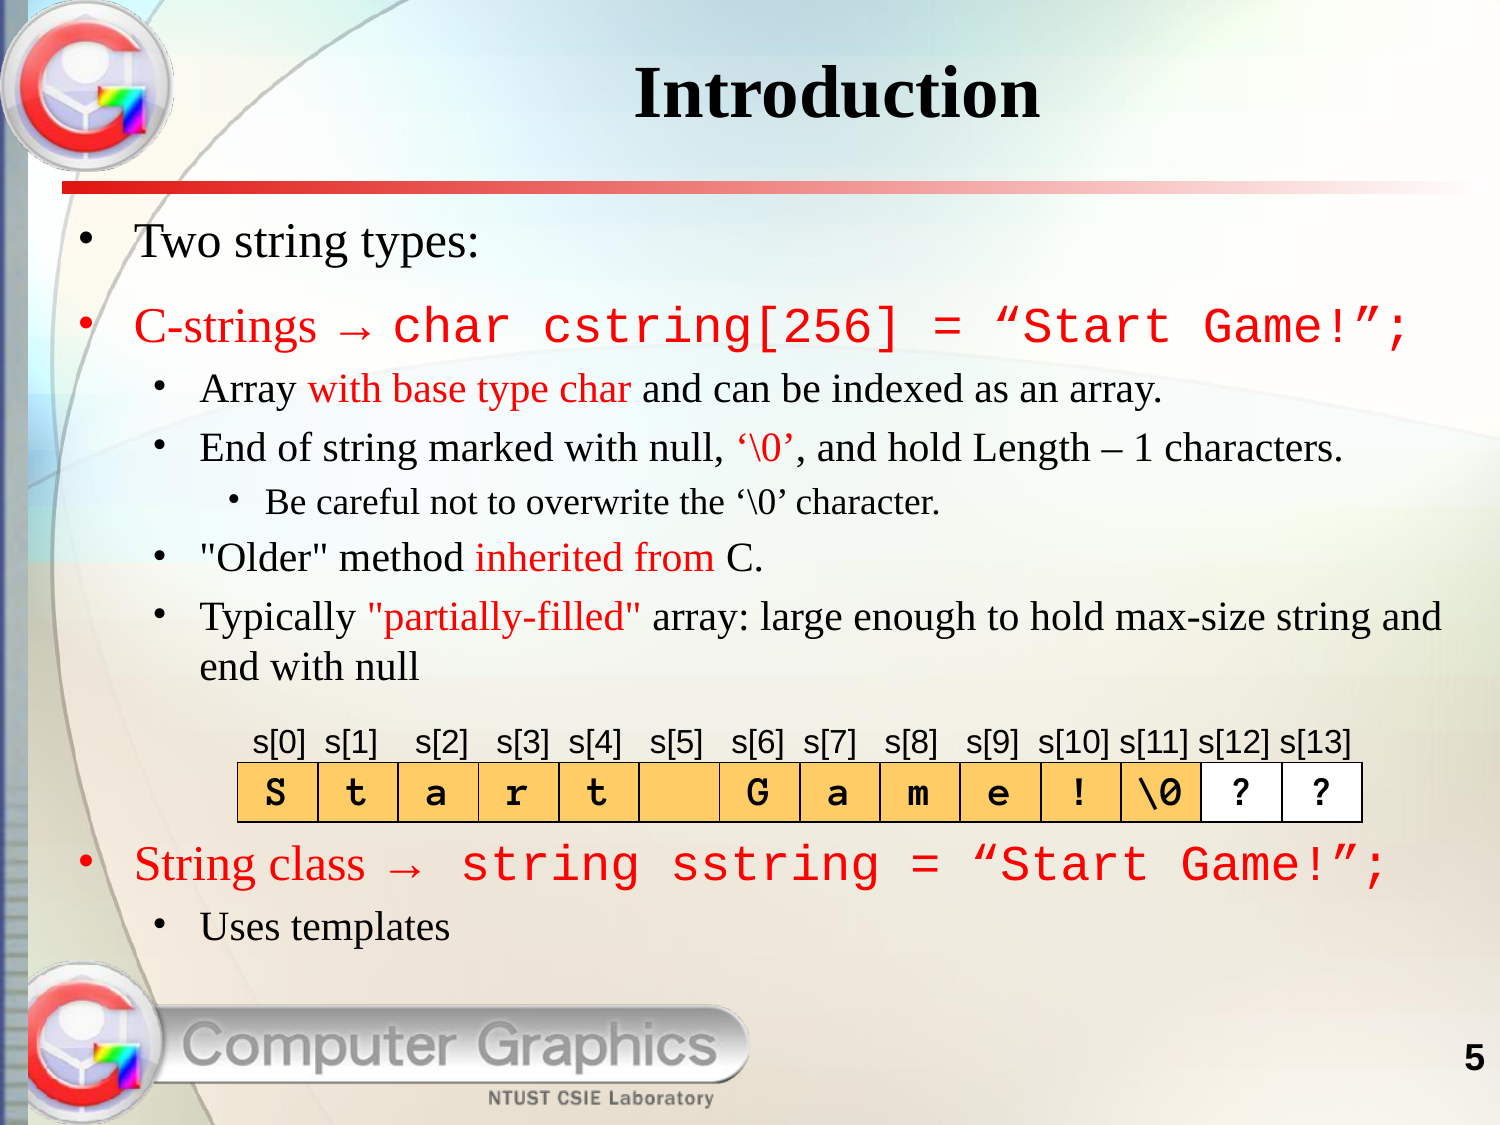

# Introduction
Two string types:
C-strings → char cstring[256] = “Start Game!”;
Array with base type char and can be indexed as an array.
End of string marked with null, ‘\0’, and hold Length – 1 characters.
Be careful not to overwrite the ‘\0’ character.
"Older" method inherited from C.
Typically "partially-filled" array: large enough to hold max-size string and end with null

String class → string sstring = “Start Game!”;
Uses templates
s[0]  s[1]    s[2]   s[3]  s[4]   s[5]   s[6]  s[7]   s[8]   s[9]  s[10] s[11] s[12] s[13]
| S | t | a | r | t |  | G | a | m | e | ! | \0 | ? | ? |
| --- | --- | --- | --- | --- | --- | --- | --- | --- | --- | --- | --- | --- | --- |
5